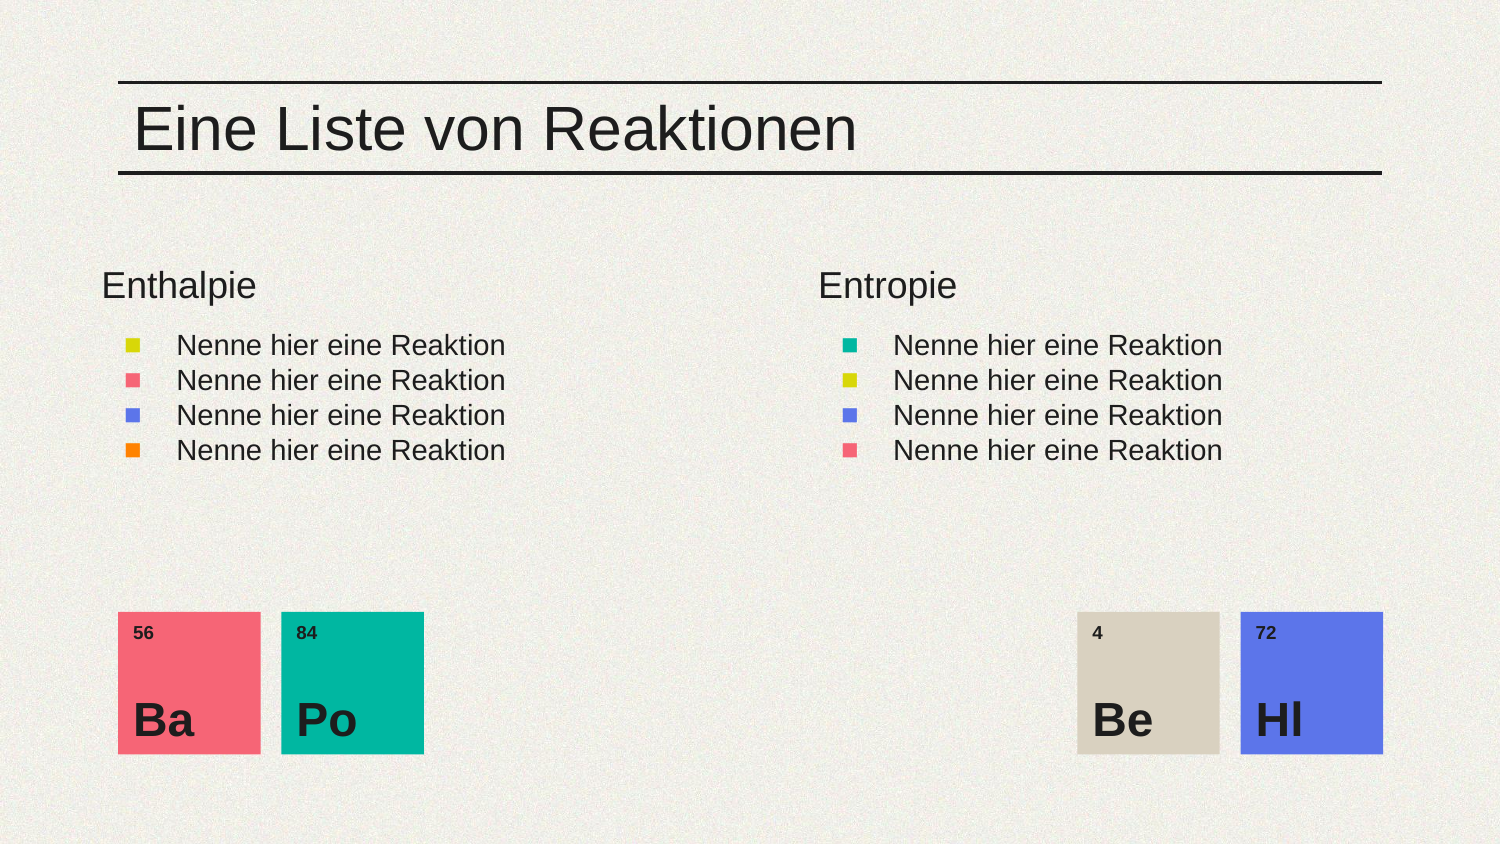

# Eine Liste von Reaktionen
Enthalpie
Nenne hier eine Reaktion
Nenne hier eine Reaktion
Nenne hier eine Reaktion
Nenne hier eine Reaktion
Entropie
Nenne hier eine Reaktion
Nenne hier eine Reaktion
Nenne hier eine Reaktion
Nenne hier eine Reaktion
56
Ba
84
Po
4
Be
72
Hl